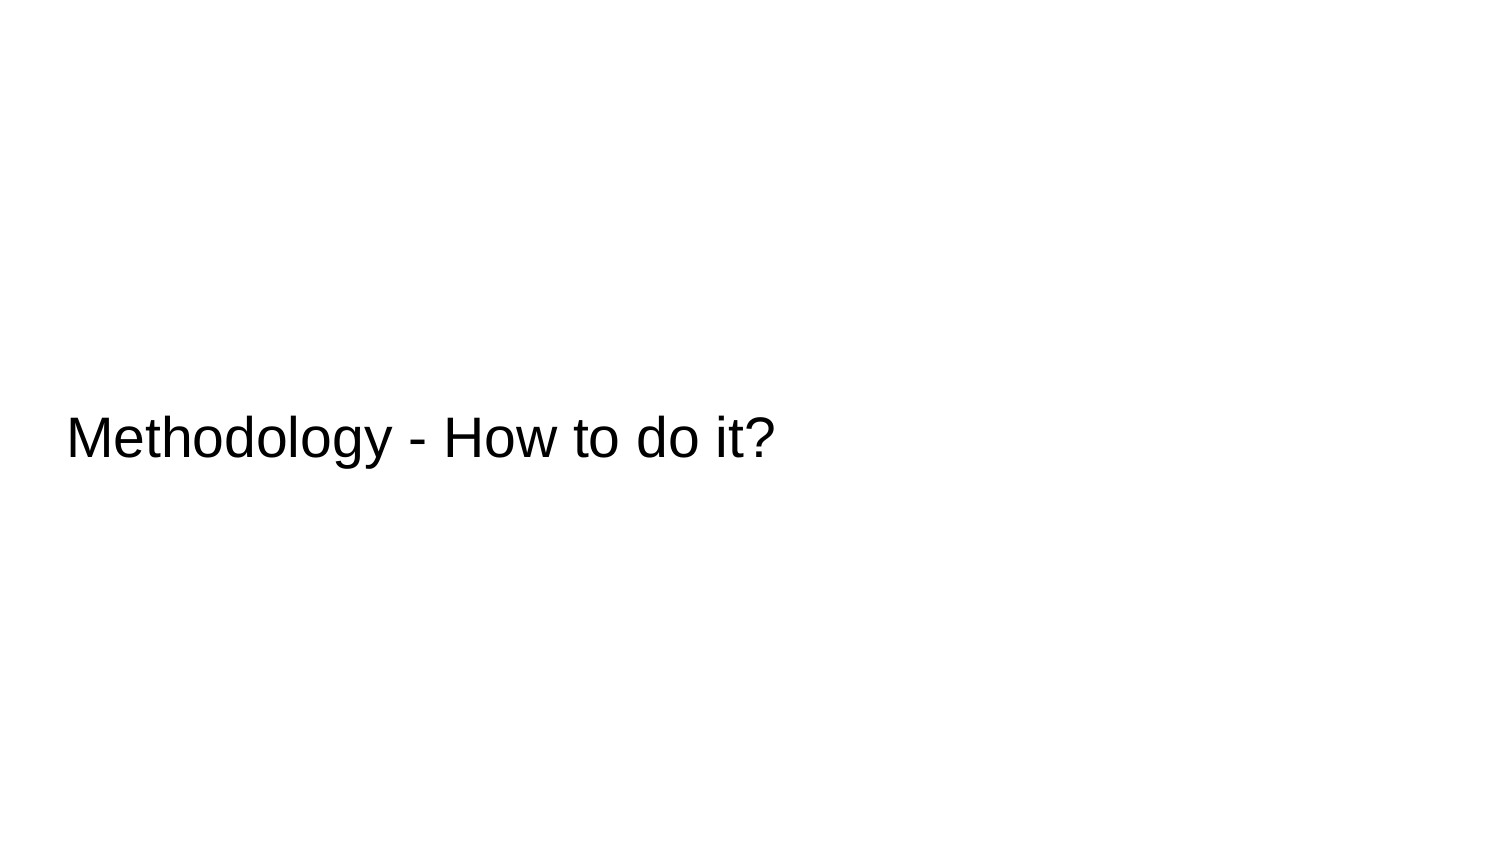

# Methodology - How to do it?